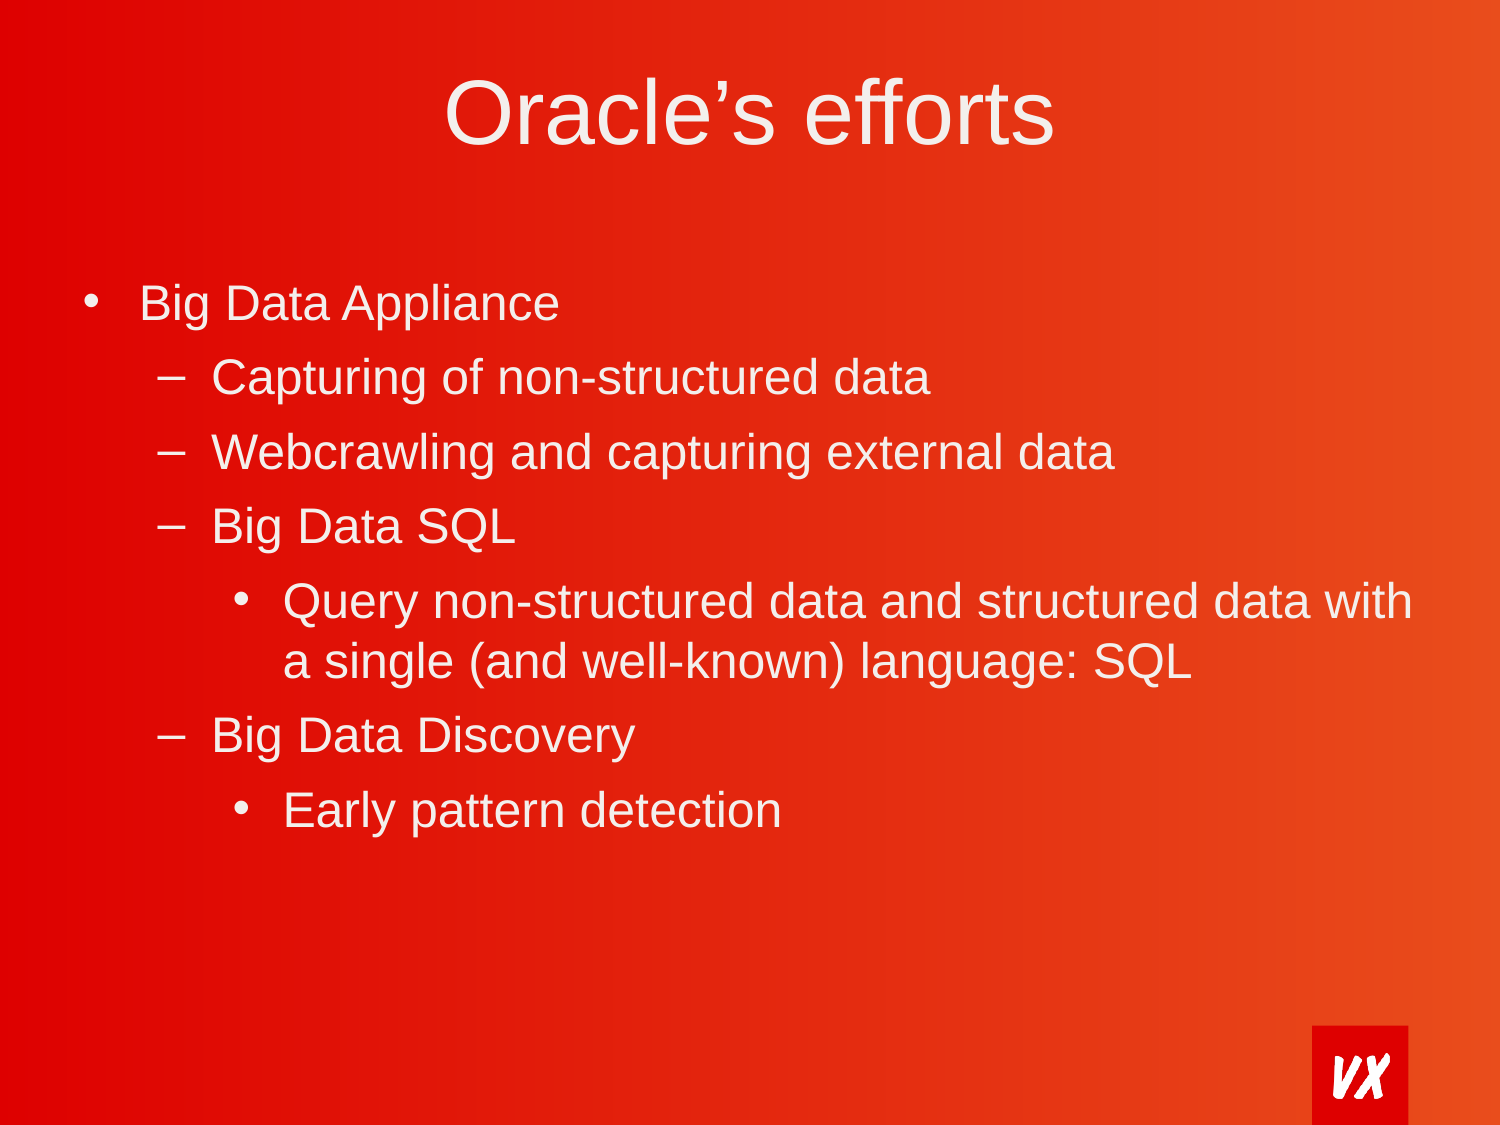

# Oracle’s efforts
Big Data Appliance
Capturing of non-structured data
Webcrawling and capturing external data
Big Data SQL
Query non-structured data and structured data with a single (and well-known) language: SQL
Big Data Discovery
Early pattern detection